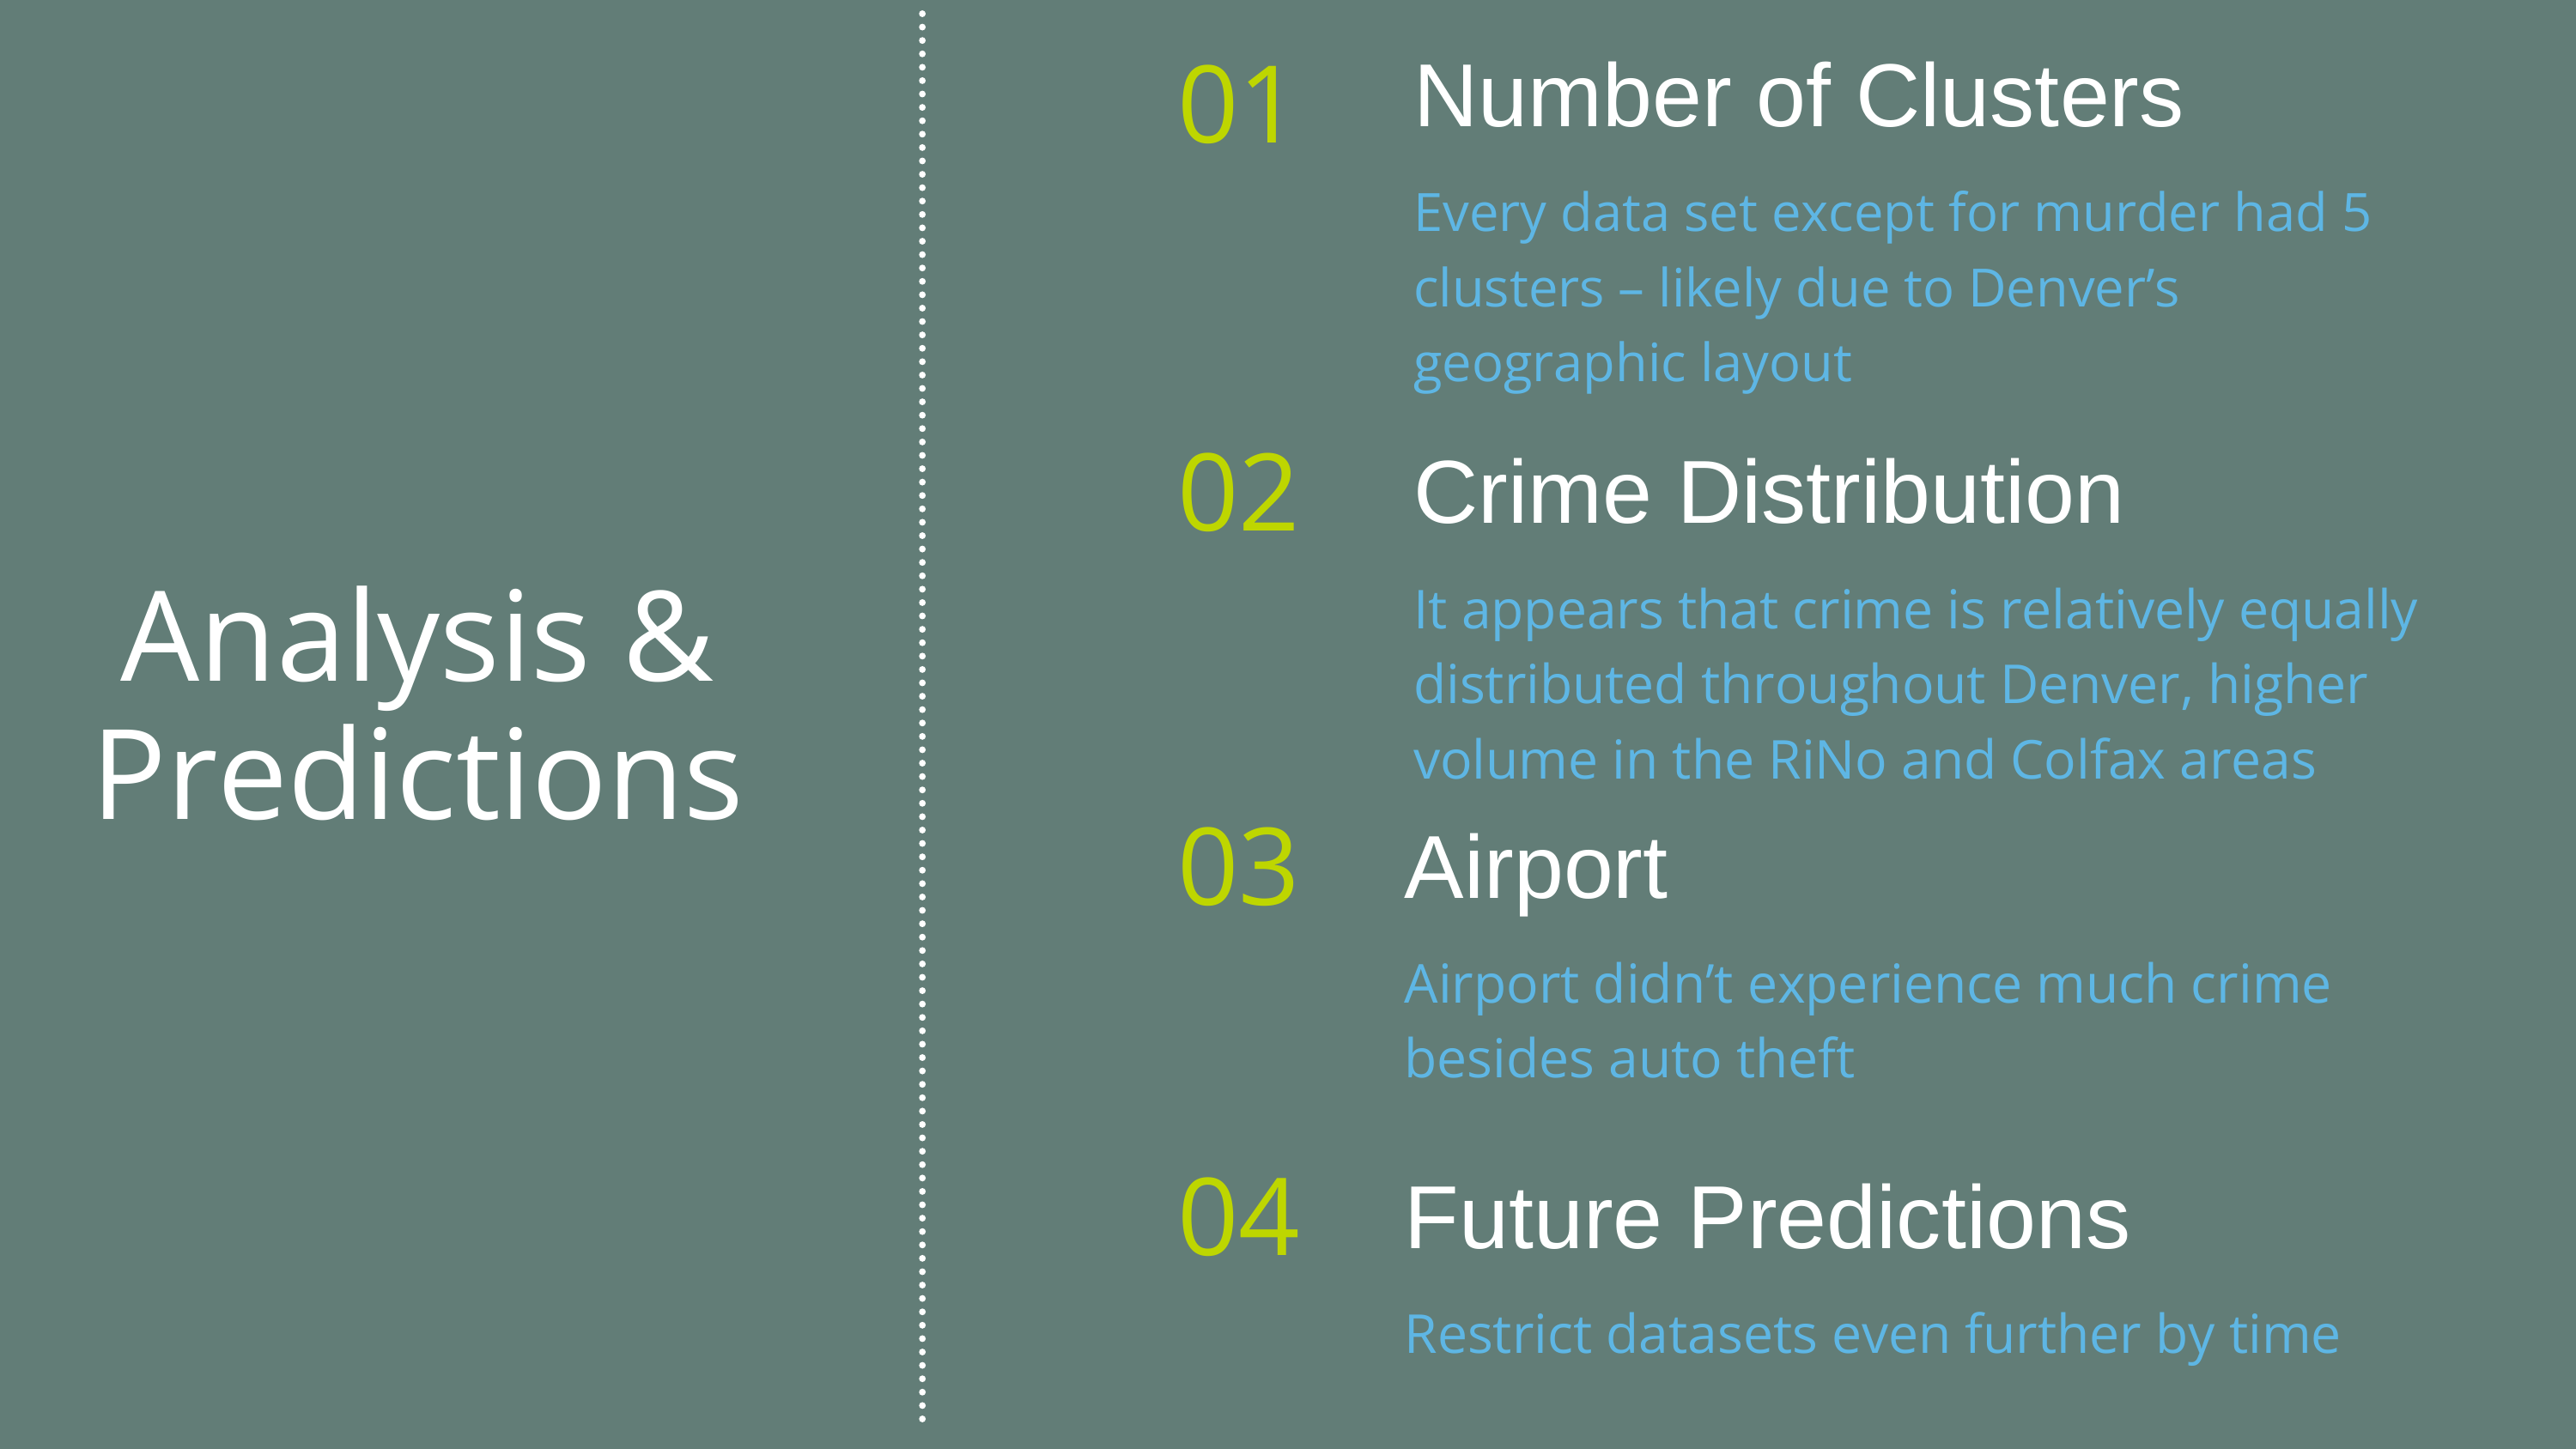

Number of Clusters
Every data set except for murder had 5 clusters – likely due to Denver’s geographic layout
01
02
Crime Distribution
It appears that crime is relatively equally distributed throughout Denver, higher volume in the RiNo and Colfax areas
Analysis & Predictions

Airport
Airport didn’t experience much crime besides auto theft
03
04
Future Predictions
Restrict datasets even further by time